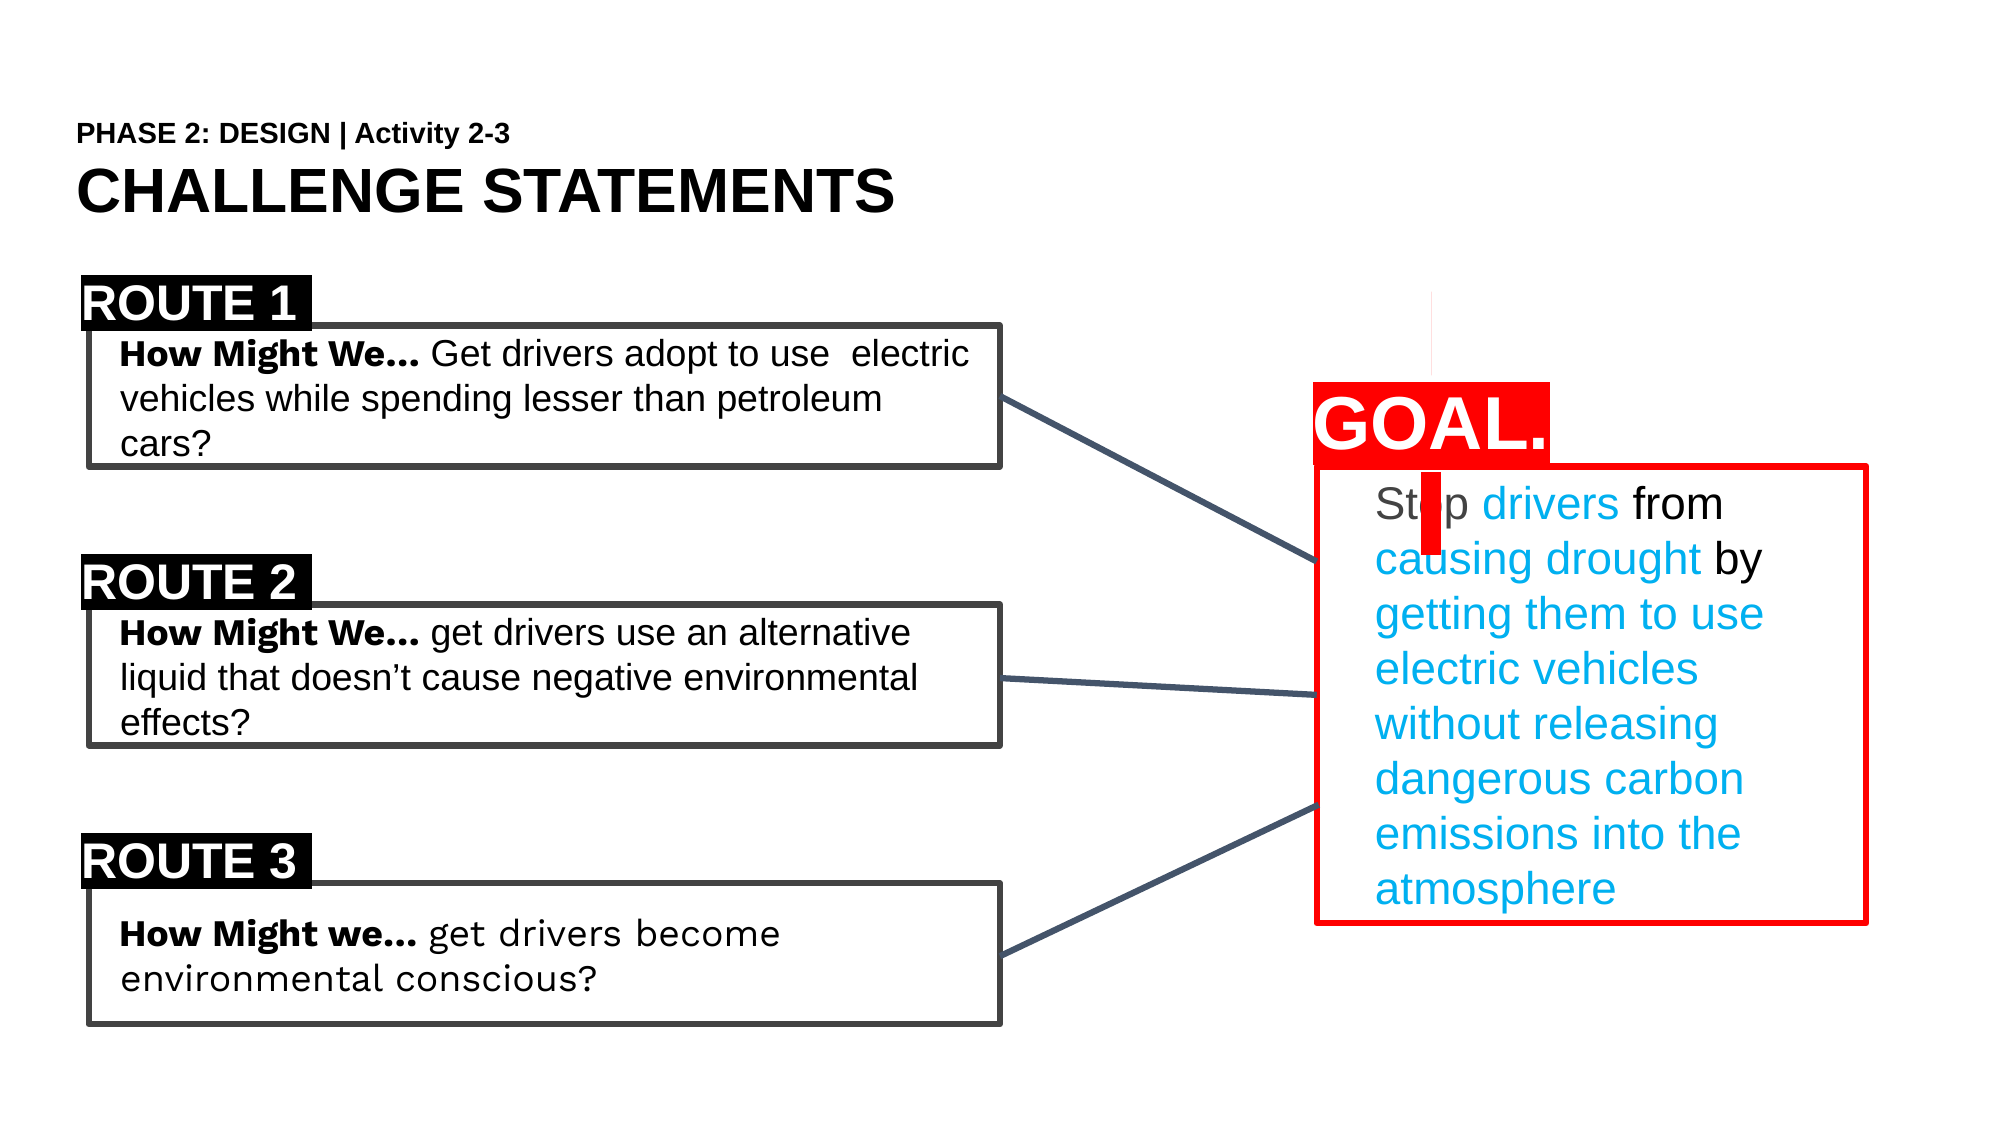

PHASE 2: DESIGN | Activity 2-3
CHALLENGE STATEMENTS
ROUTE 1
How Might We… Get drivers adopt to use  electric vehicles while spending lesser than petroleum cars?
 GOAL.

Stop drivers from causing drought by getting them to use electric vehicles without releasing dangerous carbon emissions into the atmosphere
ROUTE 2
How Might We… get drivers use an alternative liquid that doesn’t cause negative environmental effects?
ROUTE 3
How Might we… get drivers become environmental conscious?